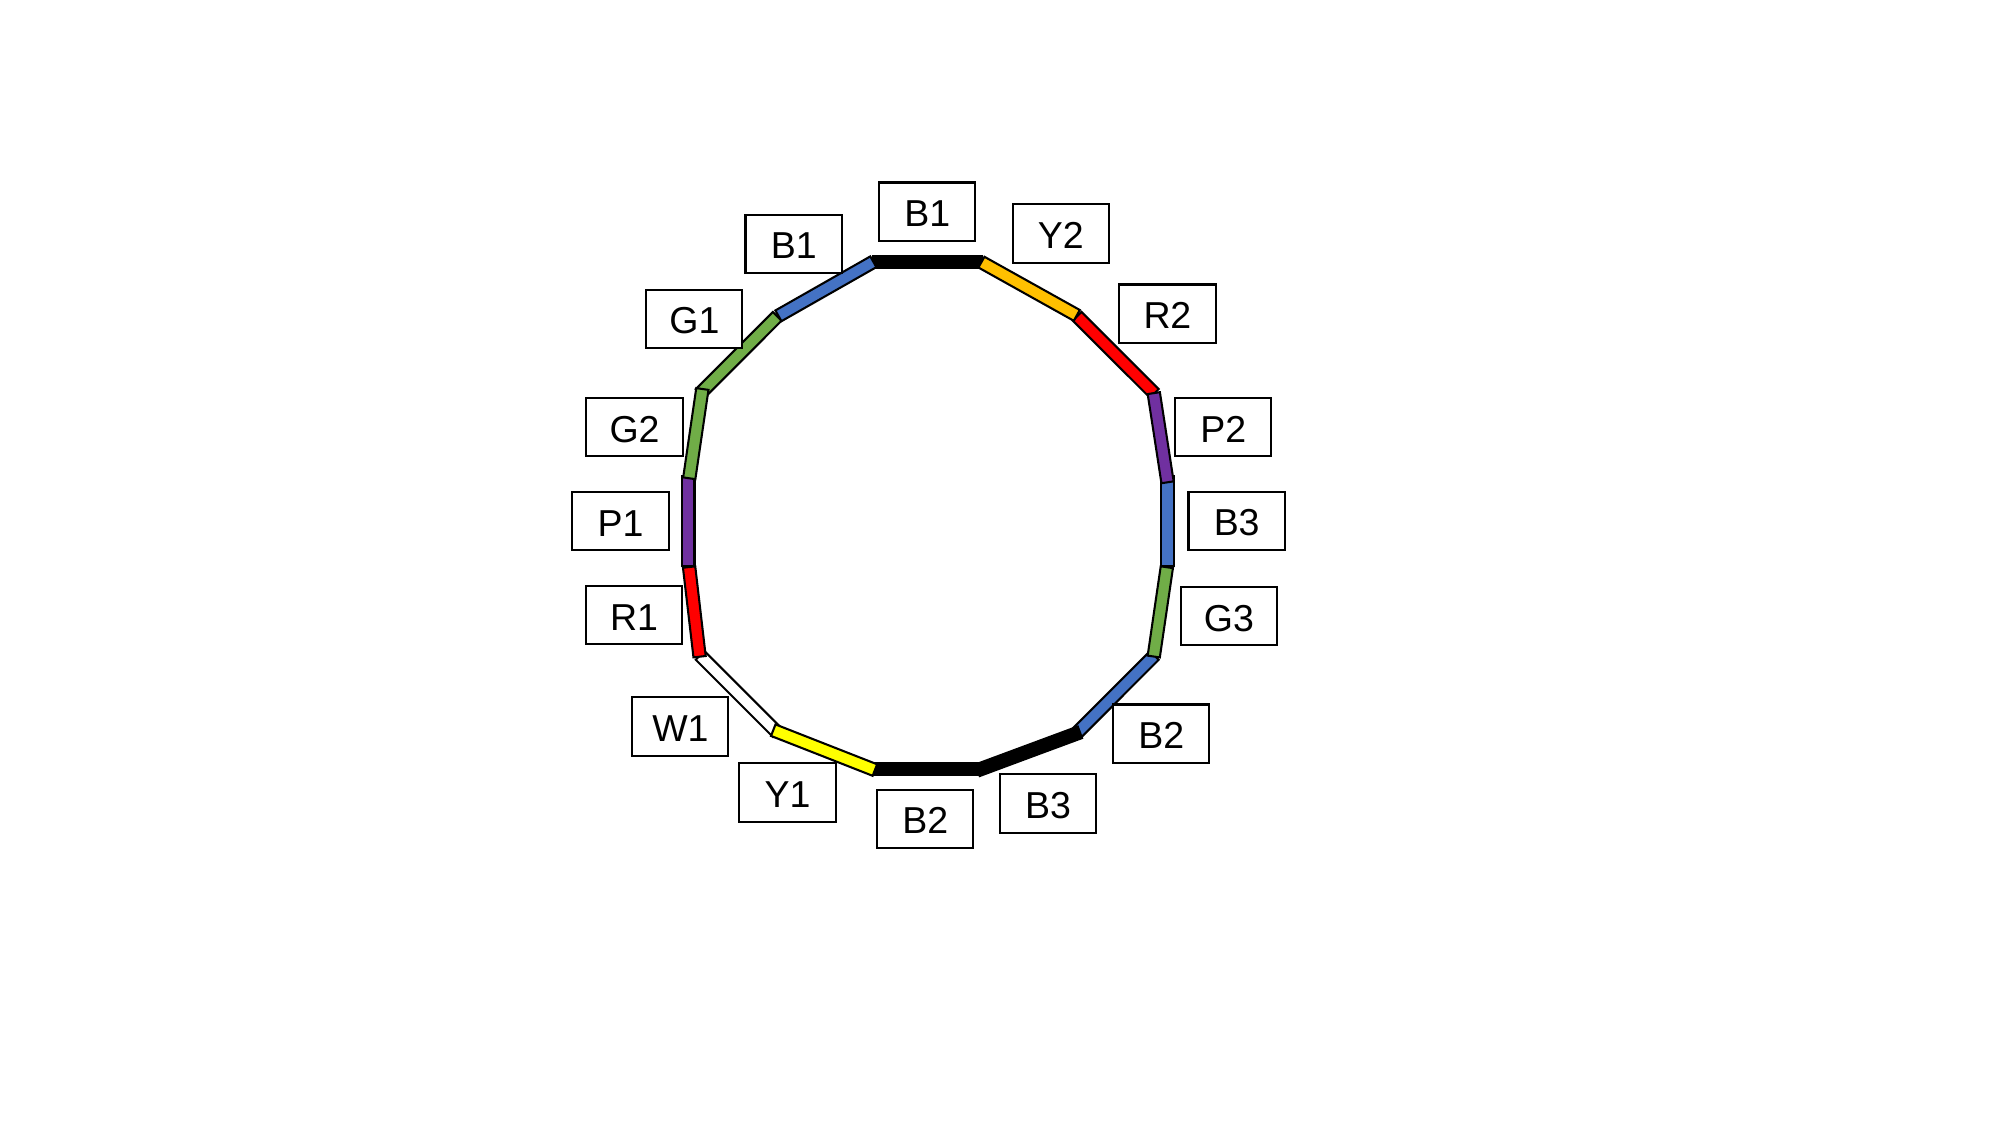

B1
Y2
B1

R2
G1

P2
G2

B3
P1

R1
G3

W1
B2

Y1
B3
B2